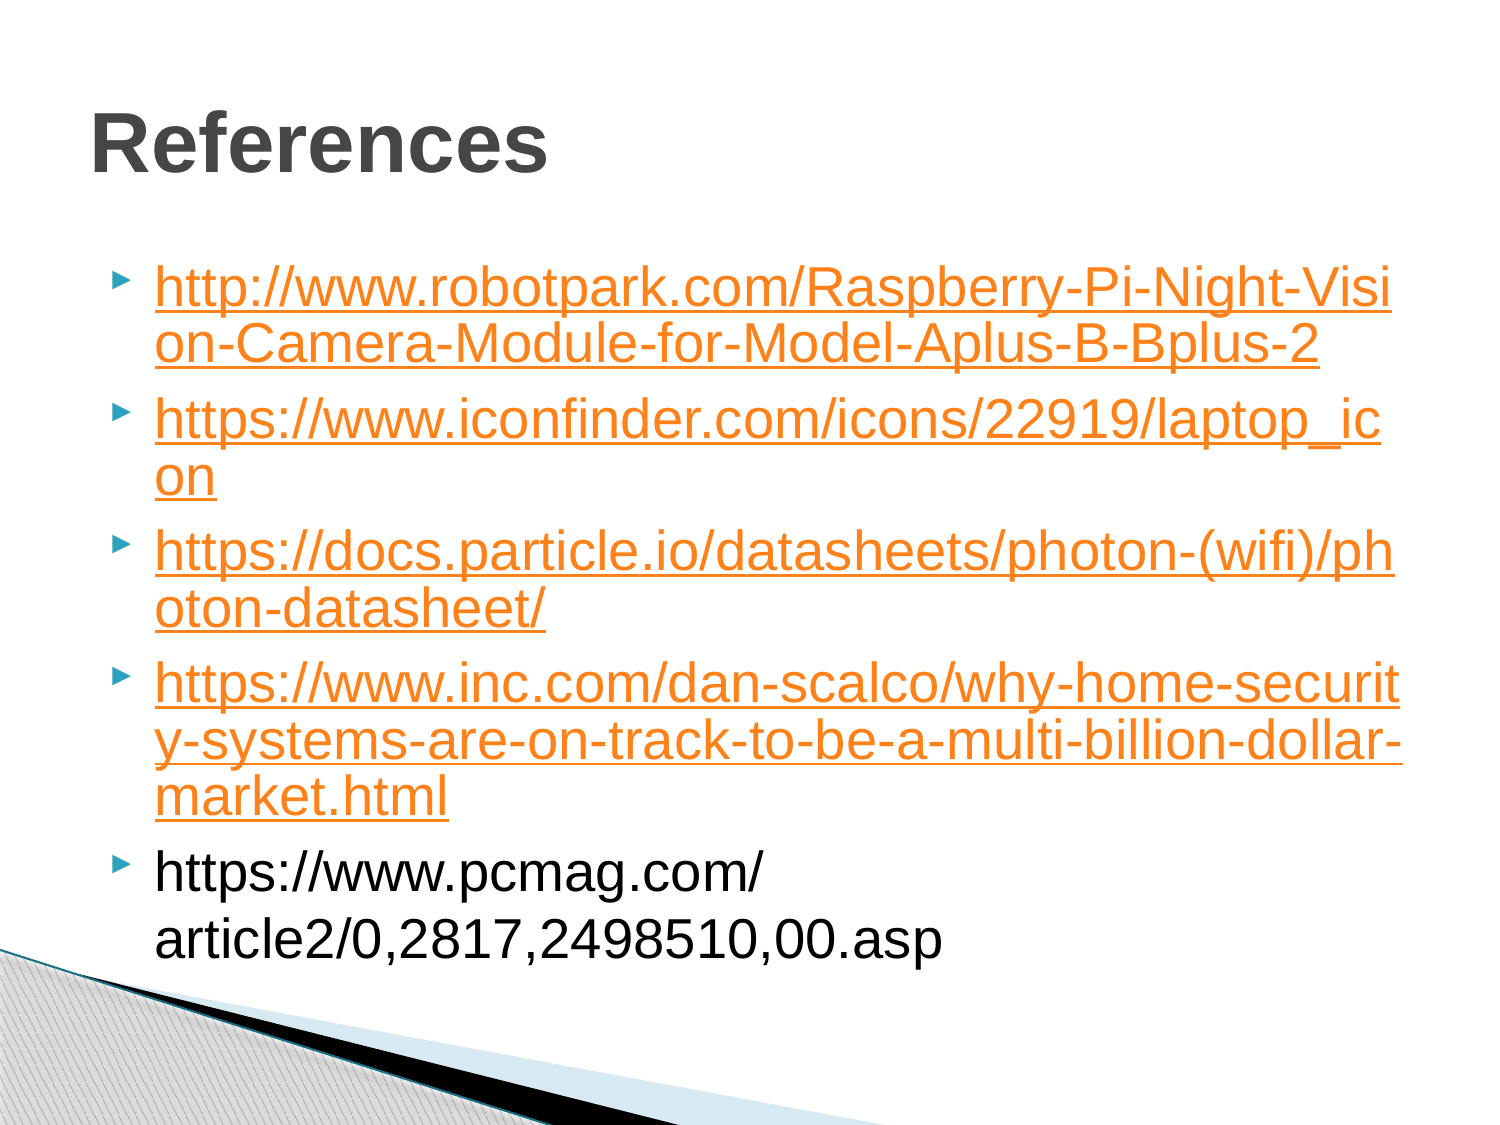

# References
http://www.robotpark.com/Raspberry-Pi-Night-Vision-Camera-Module-for-Model-Aplus-B-Bplus-2
https://www.iconfinder.com/icons/22919/laptop_icon
https://docs.particle.io/datasheets/photon-(wifi)/photon-datasheet/
https://www.inc.com/dan-scalco/why-home-security-systems-are-on-track-to-be-a-multi-billion-dollar-market.html
https://www.pcmag.com/article2/0,2817,2498510,00.asp